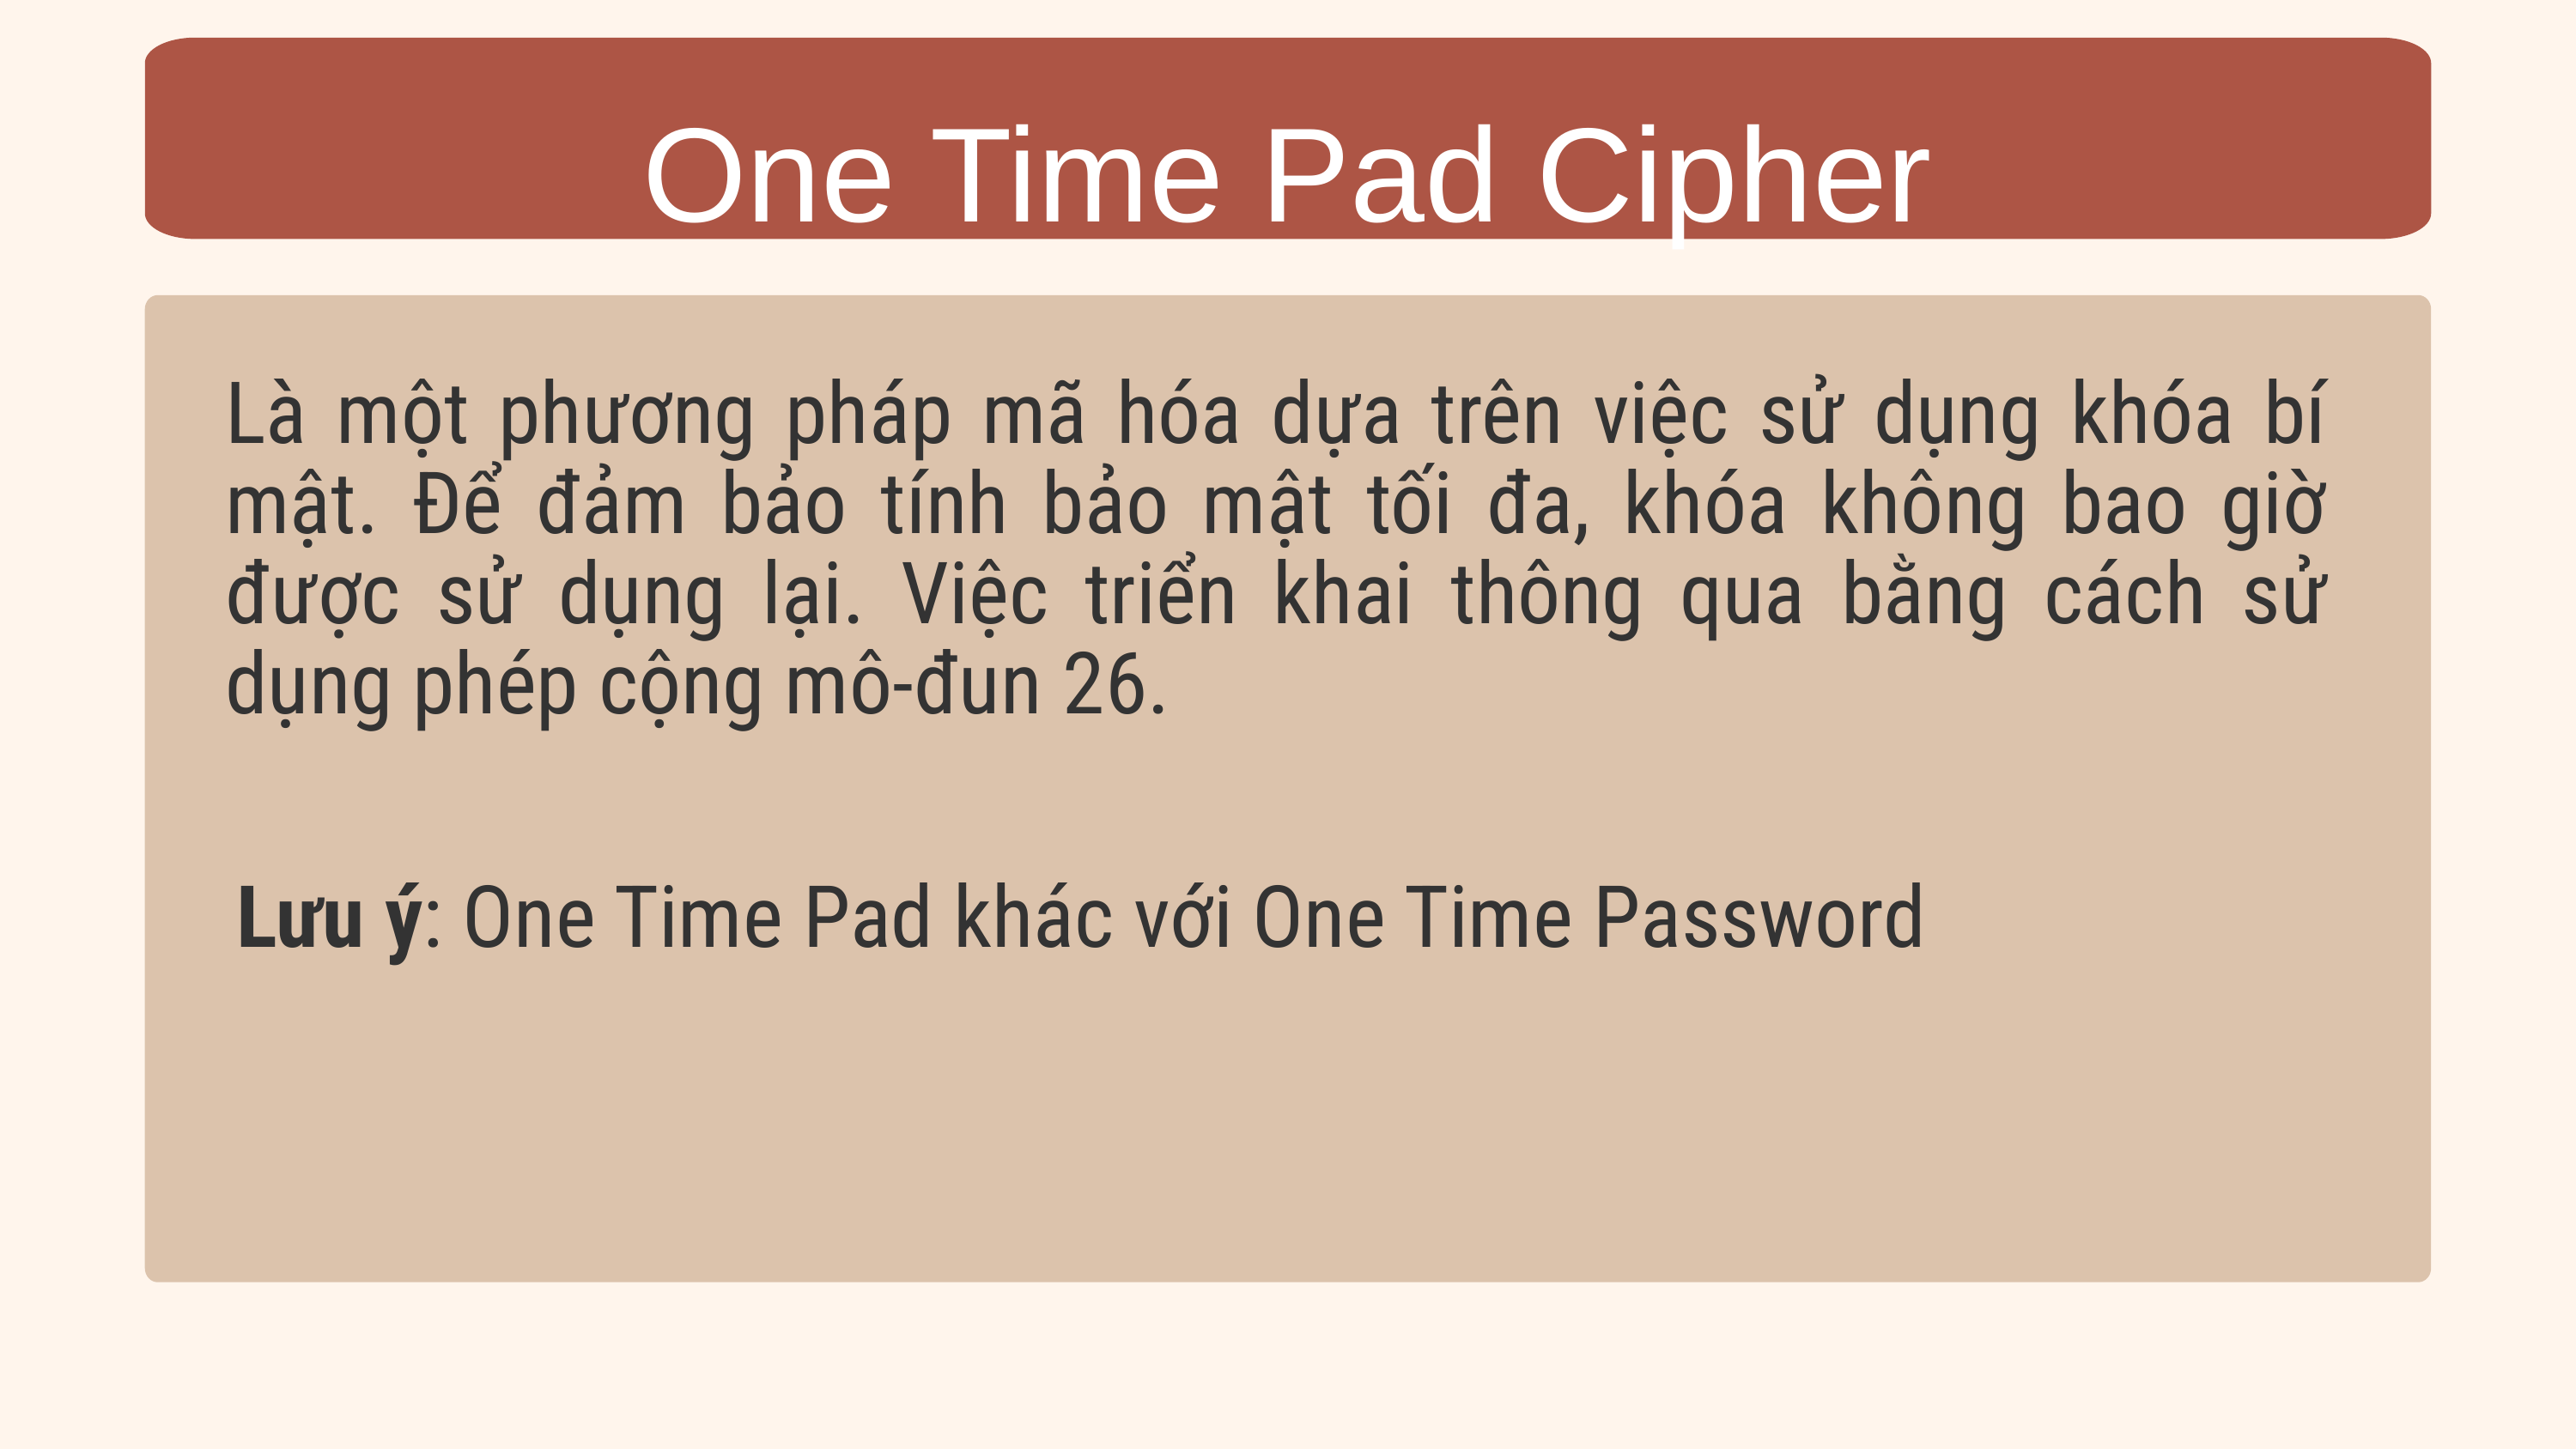

One Time Pad Cipher

Là một phương pháp mã hóa dựa trên việc sử dụng khóa bí mật. Để đảm bảo tính bảo mật tối đa, khóa không bao giờ được sử dụng lại. Việc triển khai thông qua bằng cách sử dụng phép cộng mô-đun 26.
Lưu ý: One Time Pad khác với One Time Password